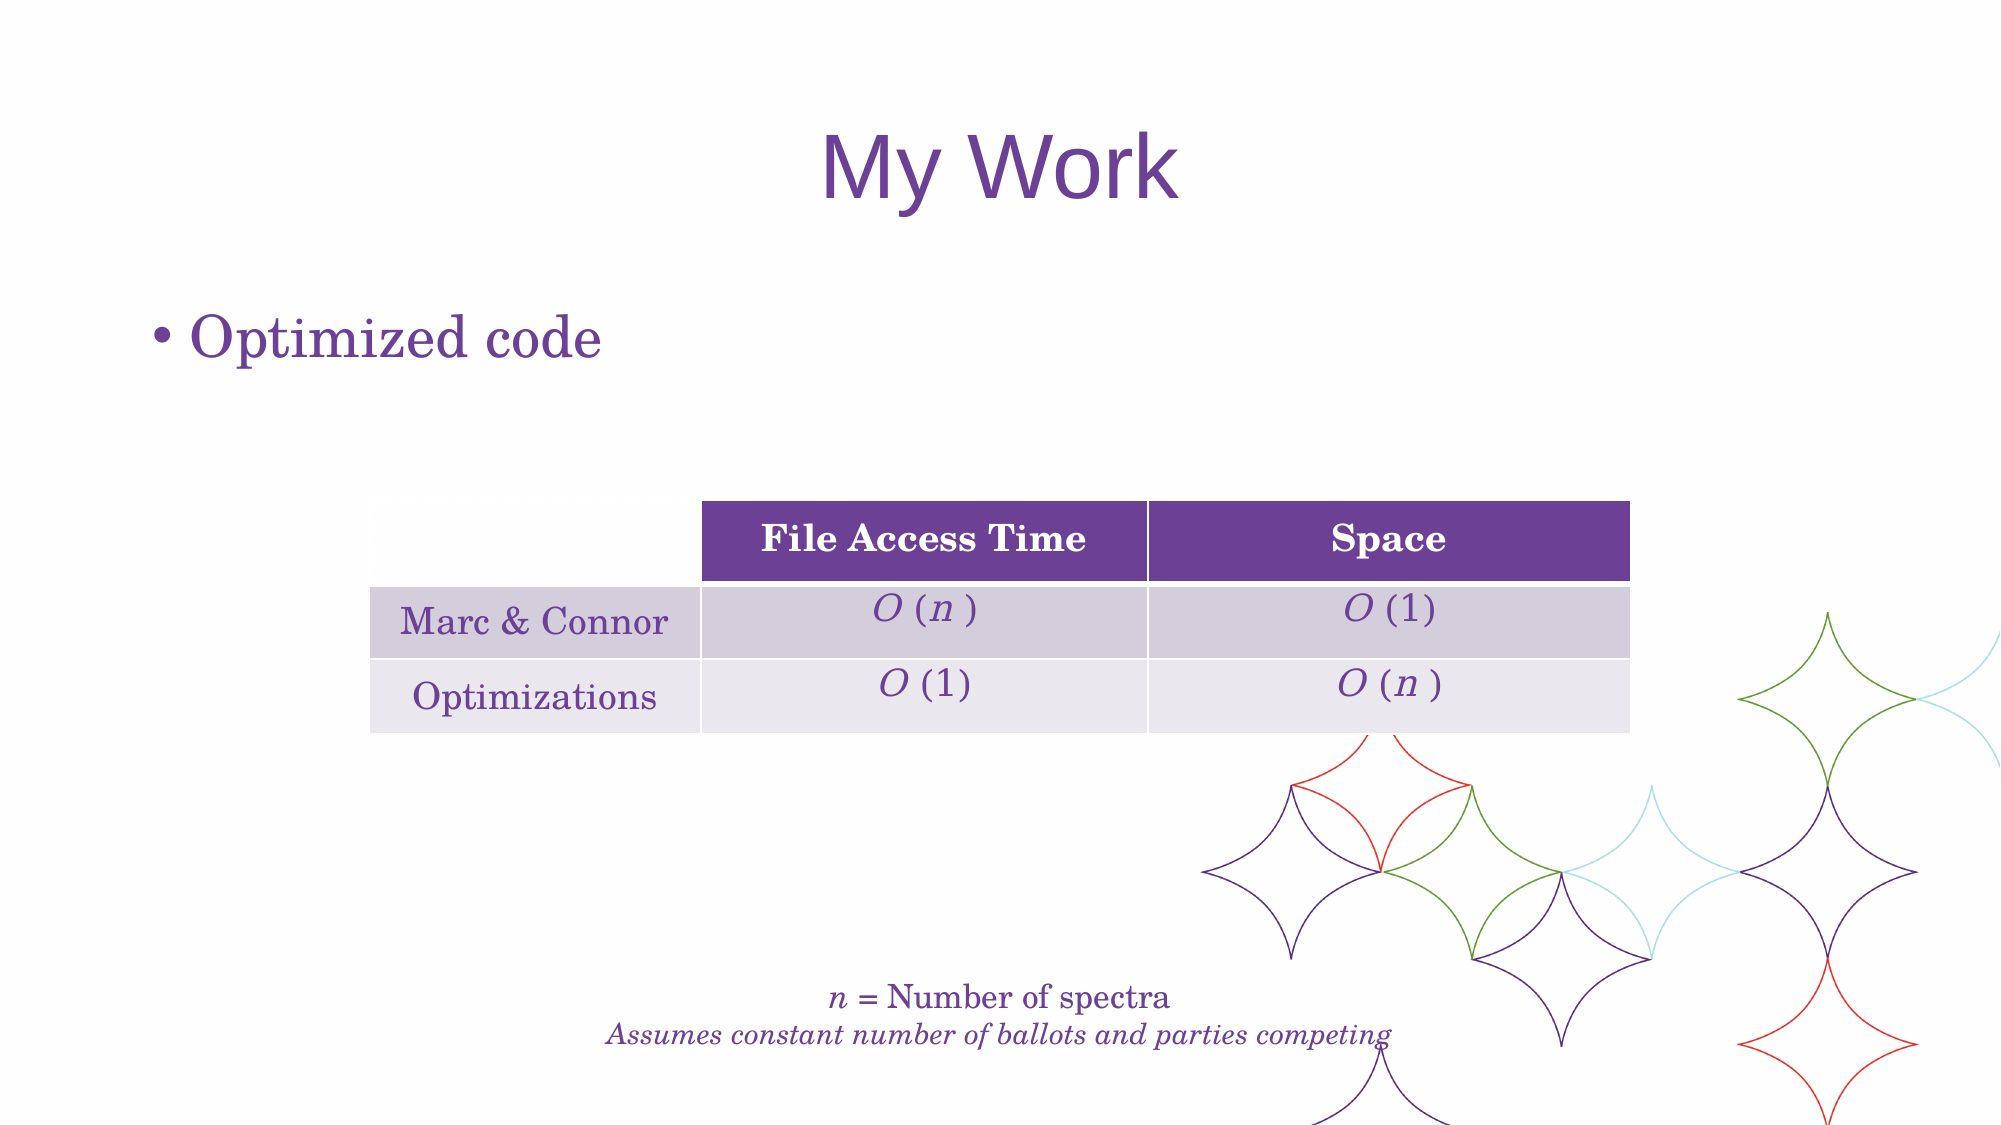

# My Work
Optimized code
|  | File Access Time | Space |
| --- | --- | --- |
| Marc & Connor | O (n ) | O (1) |
| Optimizations | O (1) | O (n ) |
n = Number of spectra
Assumes constant number of ballots and parties competing